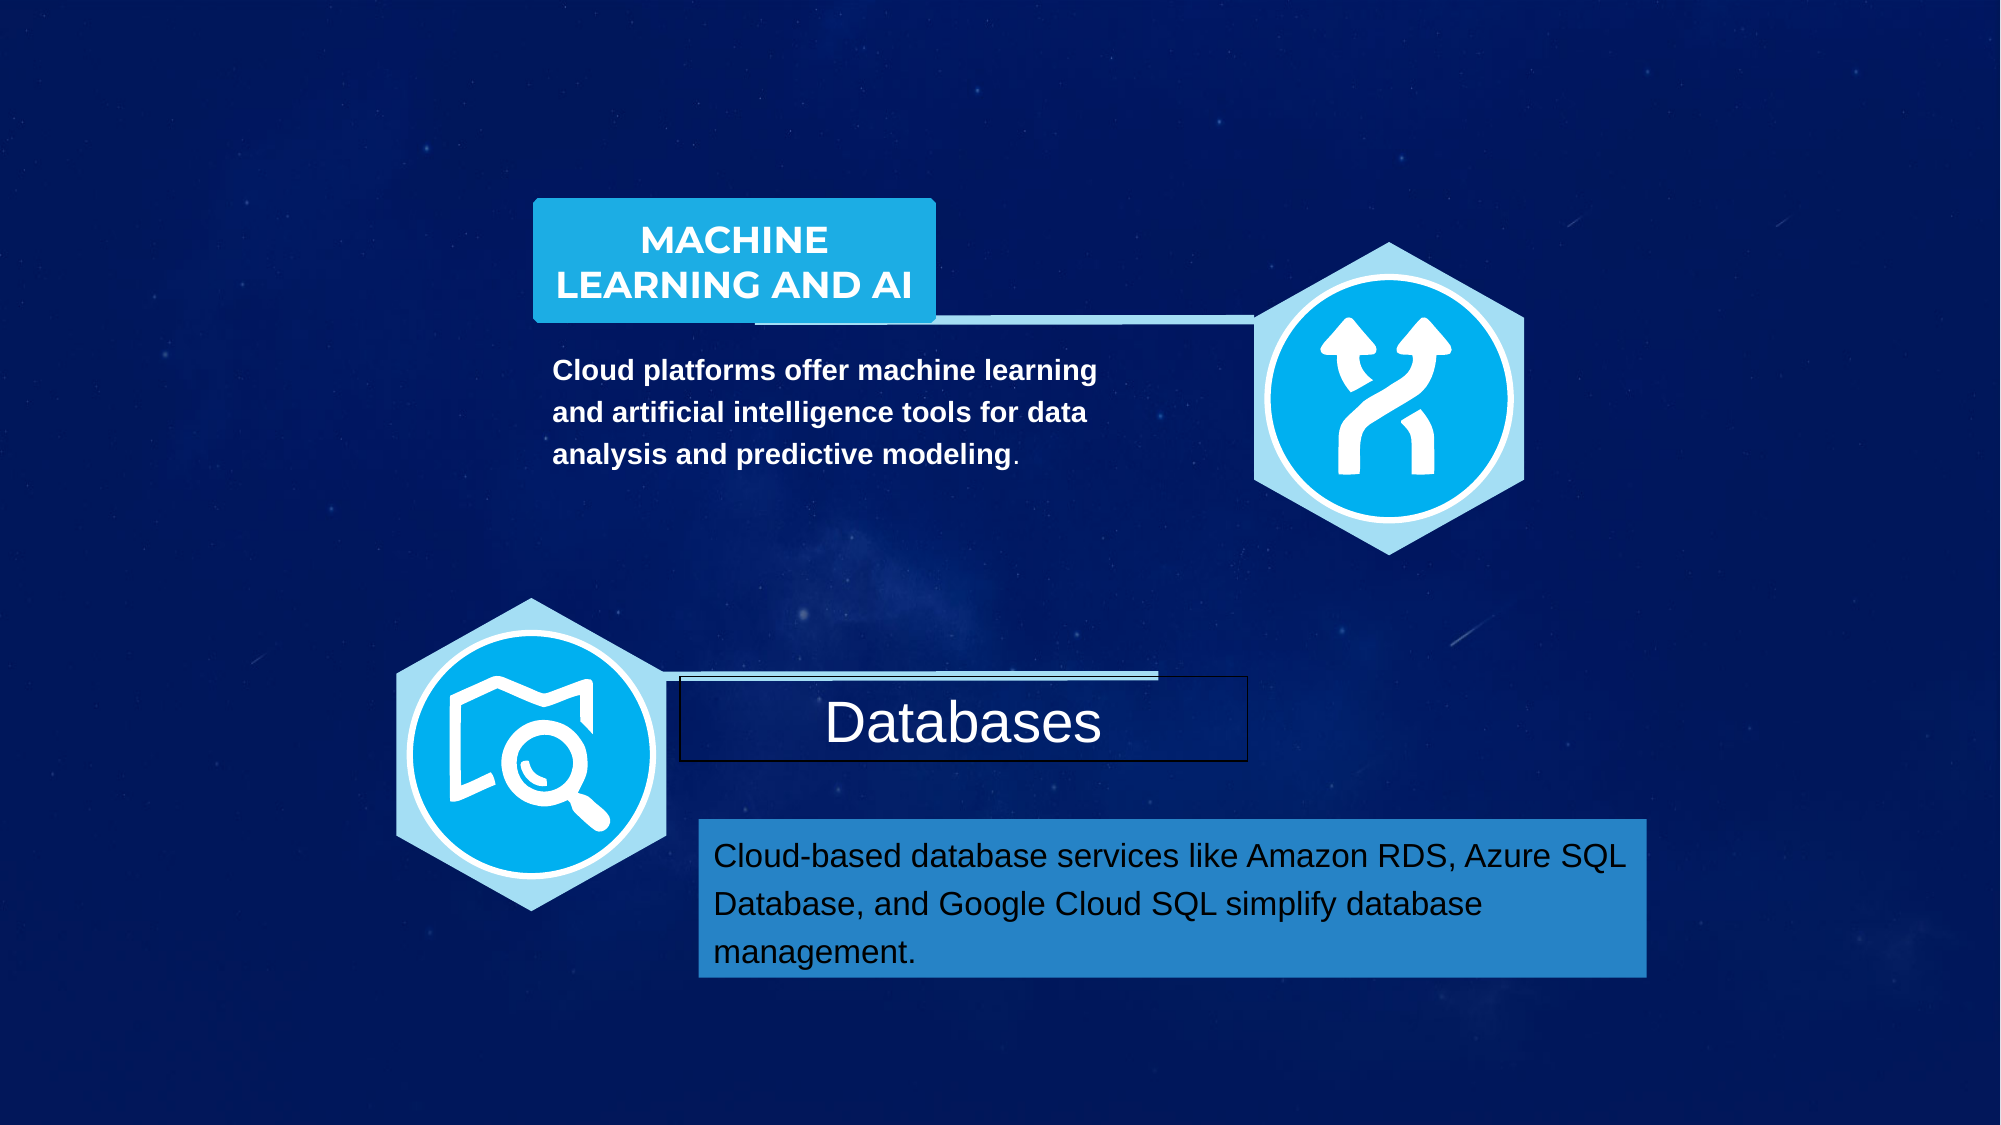

MACHINE LEARNING AND AI

Cloud platforms offer machine learning and artificial intelligence tools for data analysis and predictive modeling.

Databases
Cloud-based database services like Amazon RDS, Azure SQL Database, and Google Cloud SQL simplify database management.